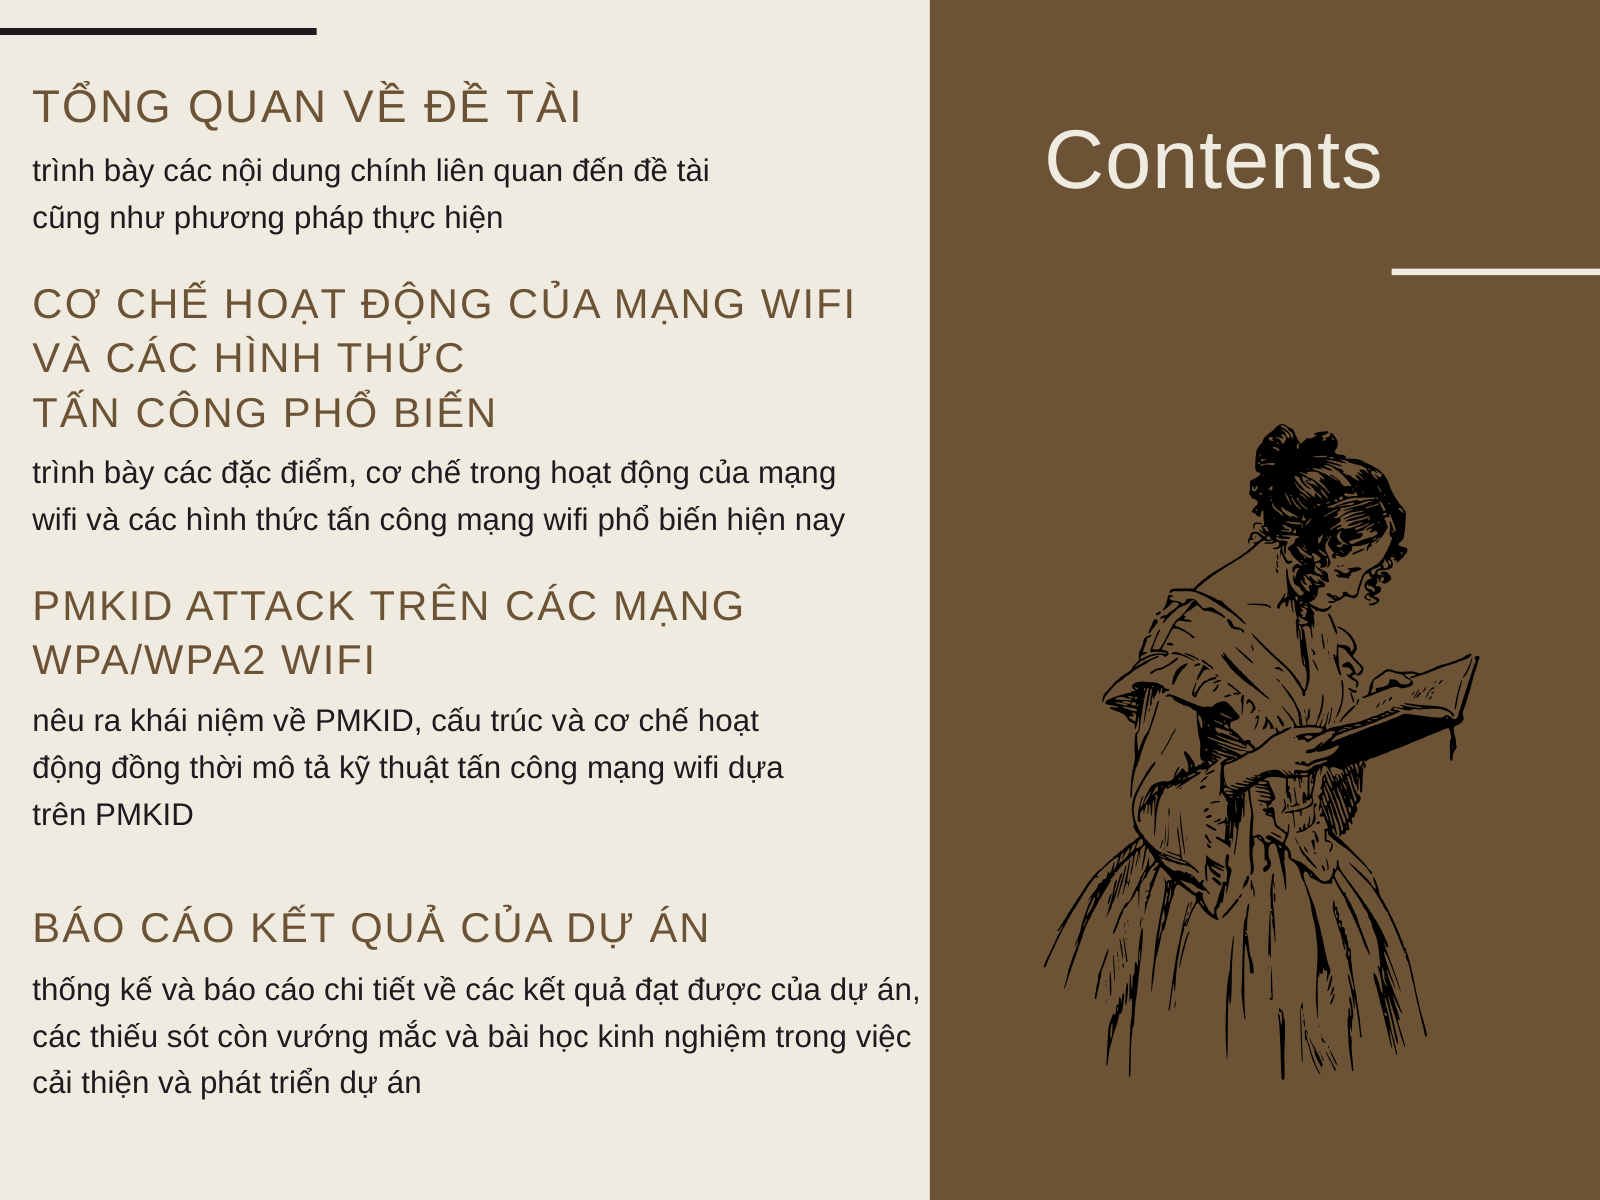

TỔNG QUAN VỀ ĐỀ TÀI
trình bày các nội dung chính liên quan đến đề tài cũng như phương pháp thực hiện
Contents

CƠ CHẾ HOẠT ĐỘNG CỦA MẠNG WIFI VÀ CÁC HÌNH THỨC
TẤN CÔNG PHỔ BIẾN
trình bày các đặc điểm, cơ chế trong hoạt động của mạng
wifi và các hình thức tấn công mạng wifi phổ biến hiện nay

PMKID ATTACK TRÊN CÁC MẠNG WPA/WPA2 WIFI
nêu ra khái niệm về PMKID, cấu trúc và cơ chế hoạt
động đồng thời mô tả kỹ thuật tấn công mạng wifi dựa
trên PMKID
BÁO CÁO KẾT QUẢ CỦA DỰ ÁN
thống kế và báo cáo chi tiết về các kết quả đạt được của dự án, các thiếu sót còn vướng mắc và bài học kinh nghiệm trong việc cải thiện và phát triển dự án